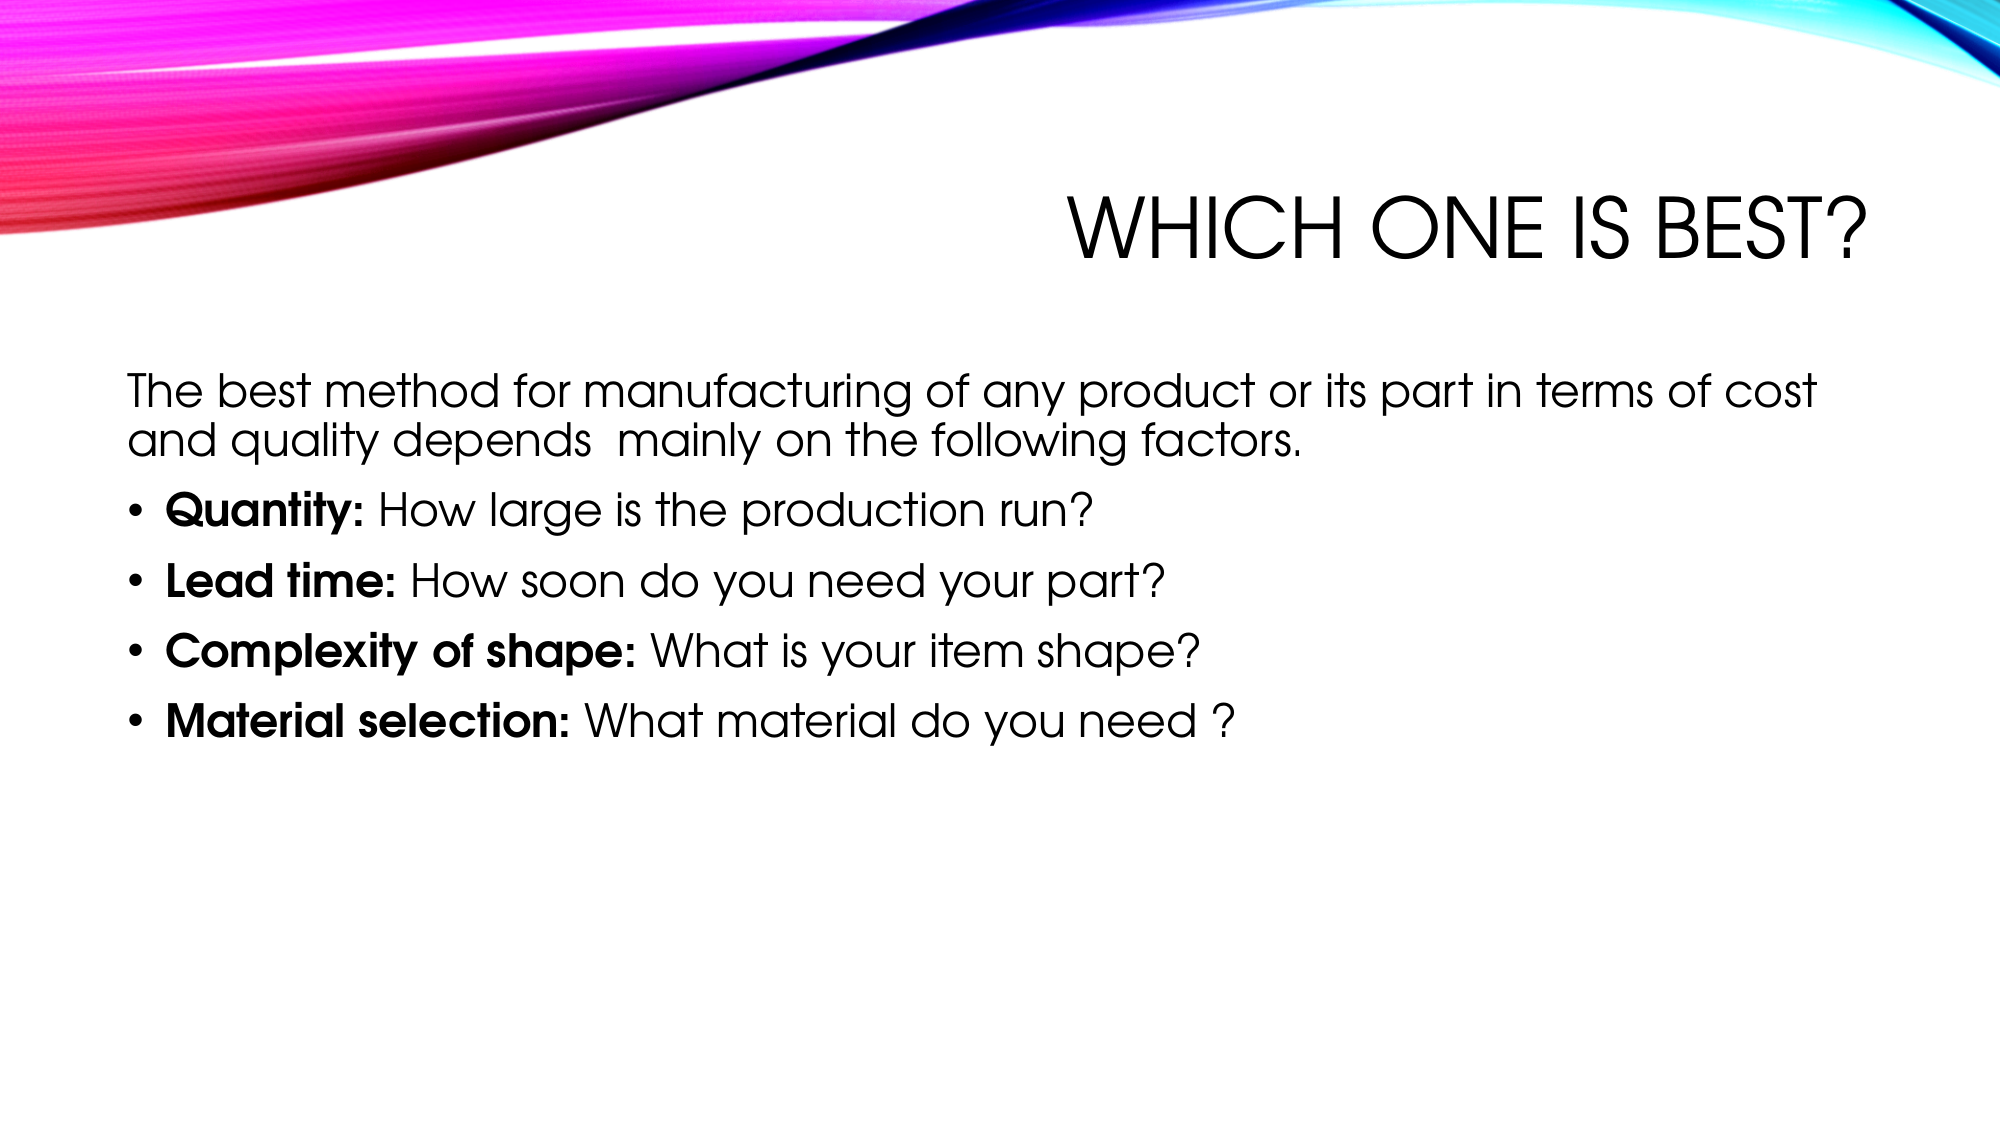

# which ONE IS BEST?
The best method for manufacturing of any product or its part in terms of cost and quality depends  mainly on the following factors.
Quantity: How large is the production run?
Lead time: How soon do you need your part?
Complexity of shape: What is your item shape?
Material selection: What material do you need ?